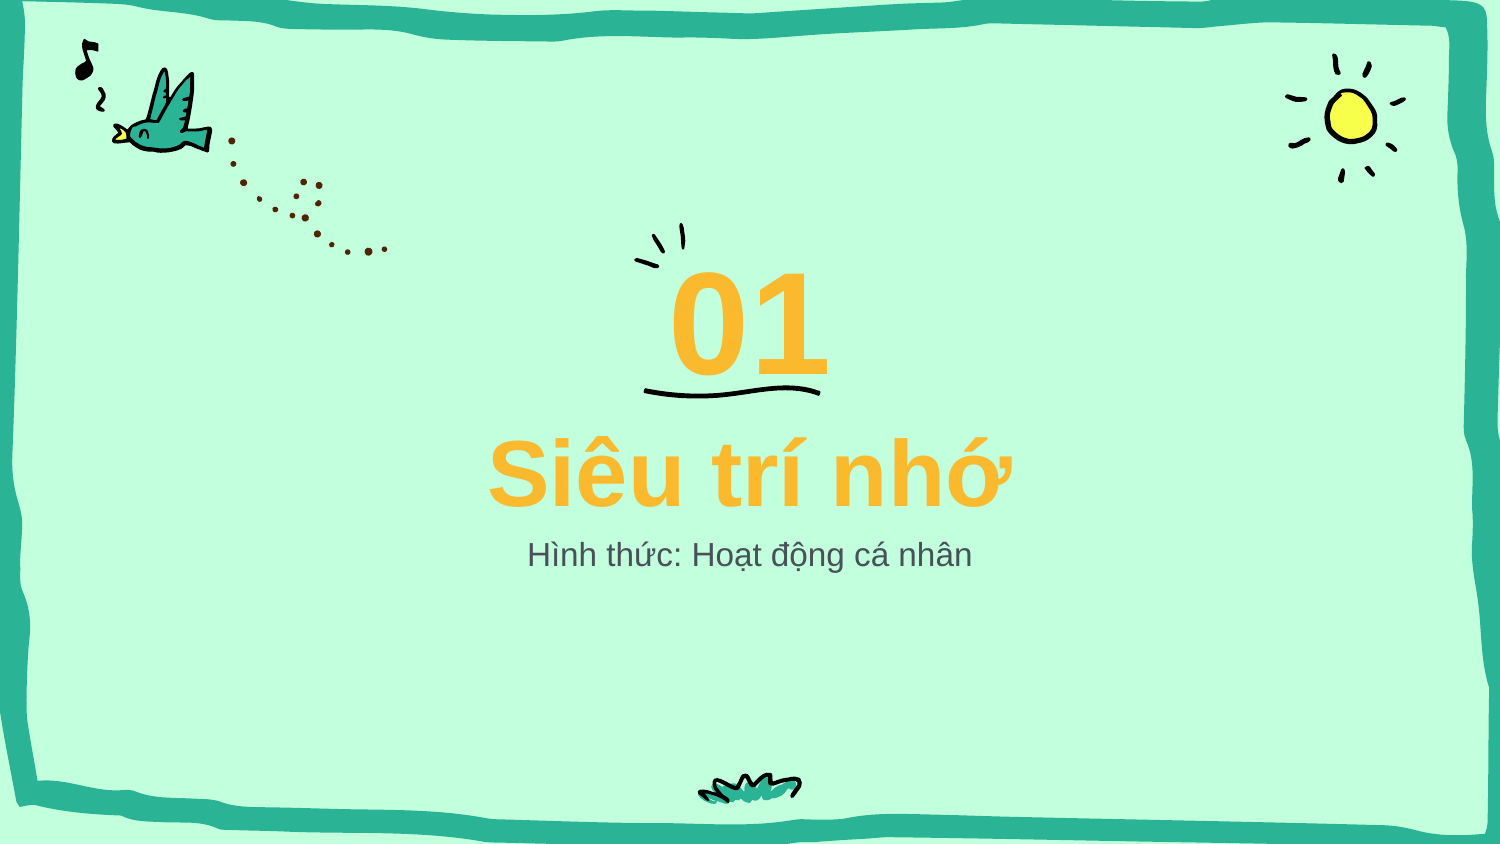

01

# Siêu trí nhớ
Hình thức: Hoạt động cá nhân